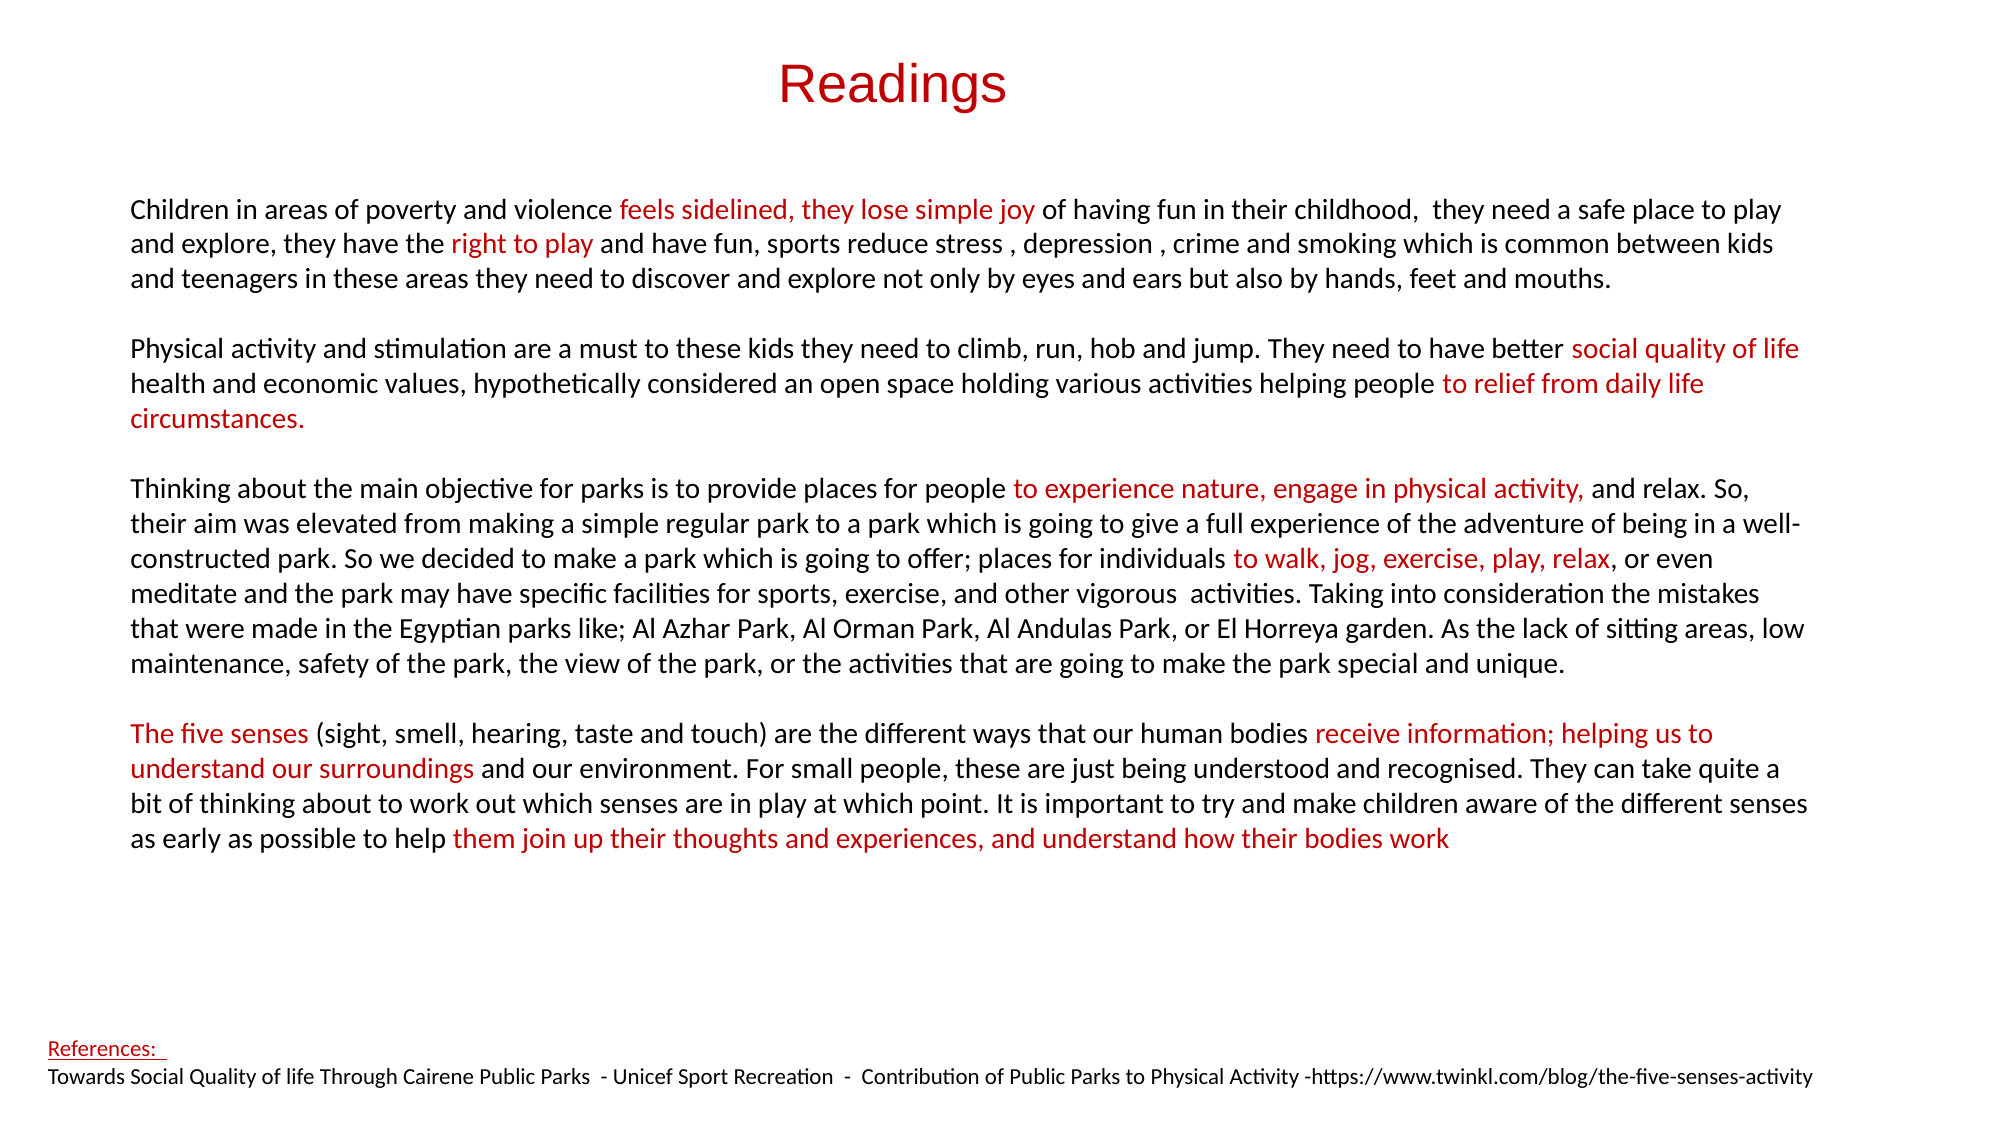

Readings
Children in areas of poverty and violence feels sidelined, they lose simple joy of having fun in their childhood,  they need a safe place to play and explore, they have the right to play and have fun, sports reduce stress , depression , crime and smoking which is common between kids and teenagers in these areas they need to discover and explore not only by eyes and ears but also by hands, feet and mouths.

Physical activity and stimulation are a must to these kids they need to climb, run, hob and jump. They need to have better social quality of life health and economic values, hypothetically considered an open space holding various activities helping people to relief from daily life circumstances.

Thinking about the main objective for parks is to provide places for people to experience nature, engage in physical activity, and relax. So, their aim was elevated from making a simple regular park to a park which is going to give a full experience of the adventure of being in a well-constructed park. So we decided to make a park which is going to offer; places for individuals to walk, jog, exercise, play, relax, or even meditate and the park may have specific facilities for sports, exercise, and other vigorous  activities. Taking into consideration the mistakes that were made in the Egyptian parks like; Al Azhar Park, Al Orman Park, Al Andulas Park, or El Horreya garden. As the lack of sitting areas, low maintenance, safety of the park, the view of the park, or the activities that are going to make the park special and unique.

The five senses (sight, smell, hearing, taste and touch) are the different ways that our human bodies receive information; helping us to understand our surroundings and our environment. For small people, these are just being understood and recognised. They can take quite a bit of thinking about to work out which senses are in play at which point. It is important to try and make children aware of the different senses as early as possible to help them join up their thoughts and experiences, and understand how their bodies work

References:
Towards Social Quality of life Through Cairene Public Parks  - Unicef Sport Recreation  -  Contribution of Public Parks to Physical Activity -https://www.twinkl.com/blog/the-five-senses-activity